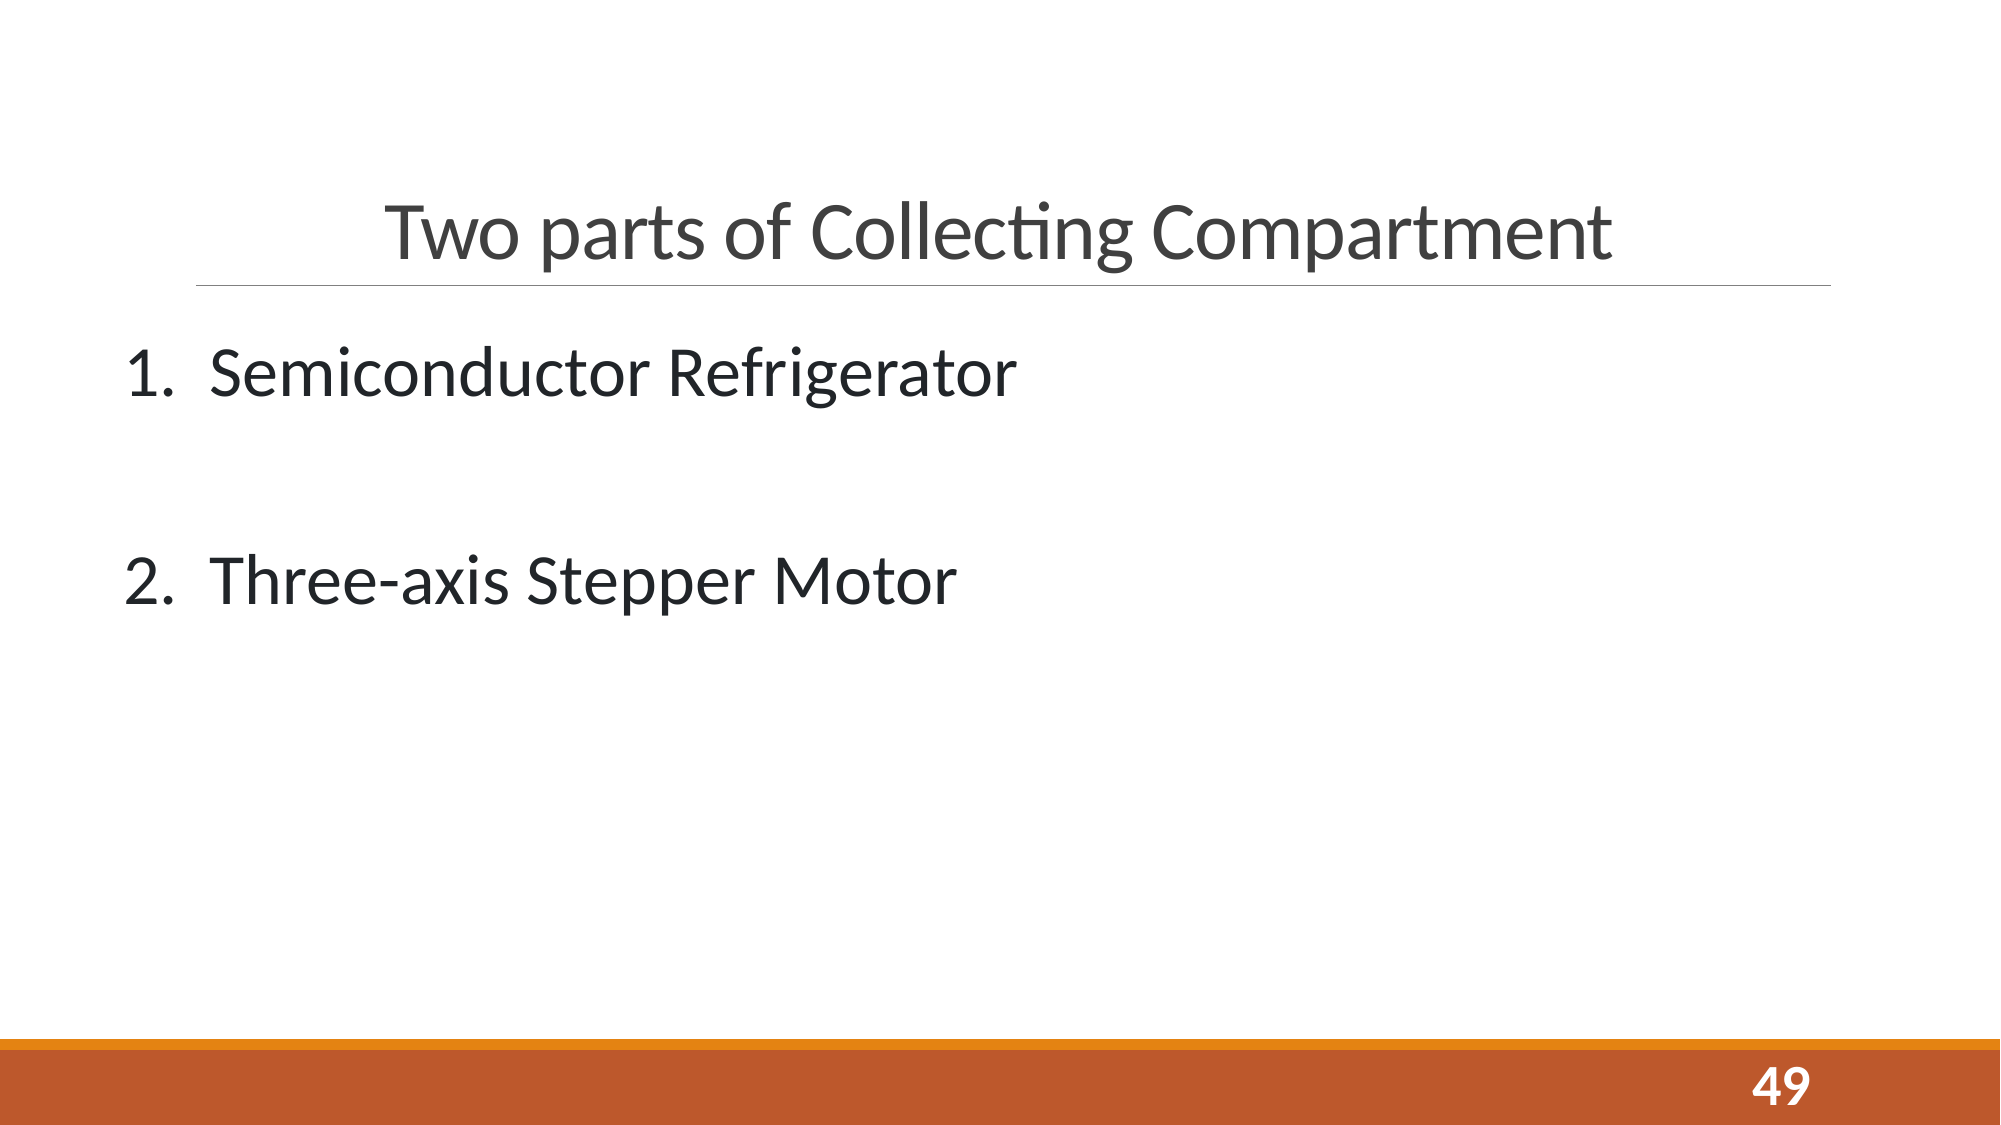

# Two parts of Collecting Compartment
Semiconductor Refrigerator

Three-axis Stepper Motor

49